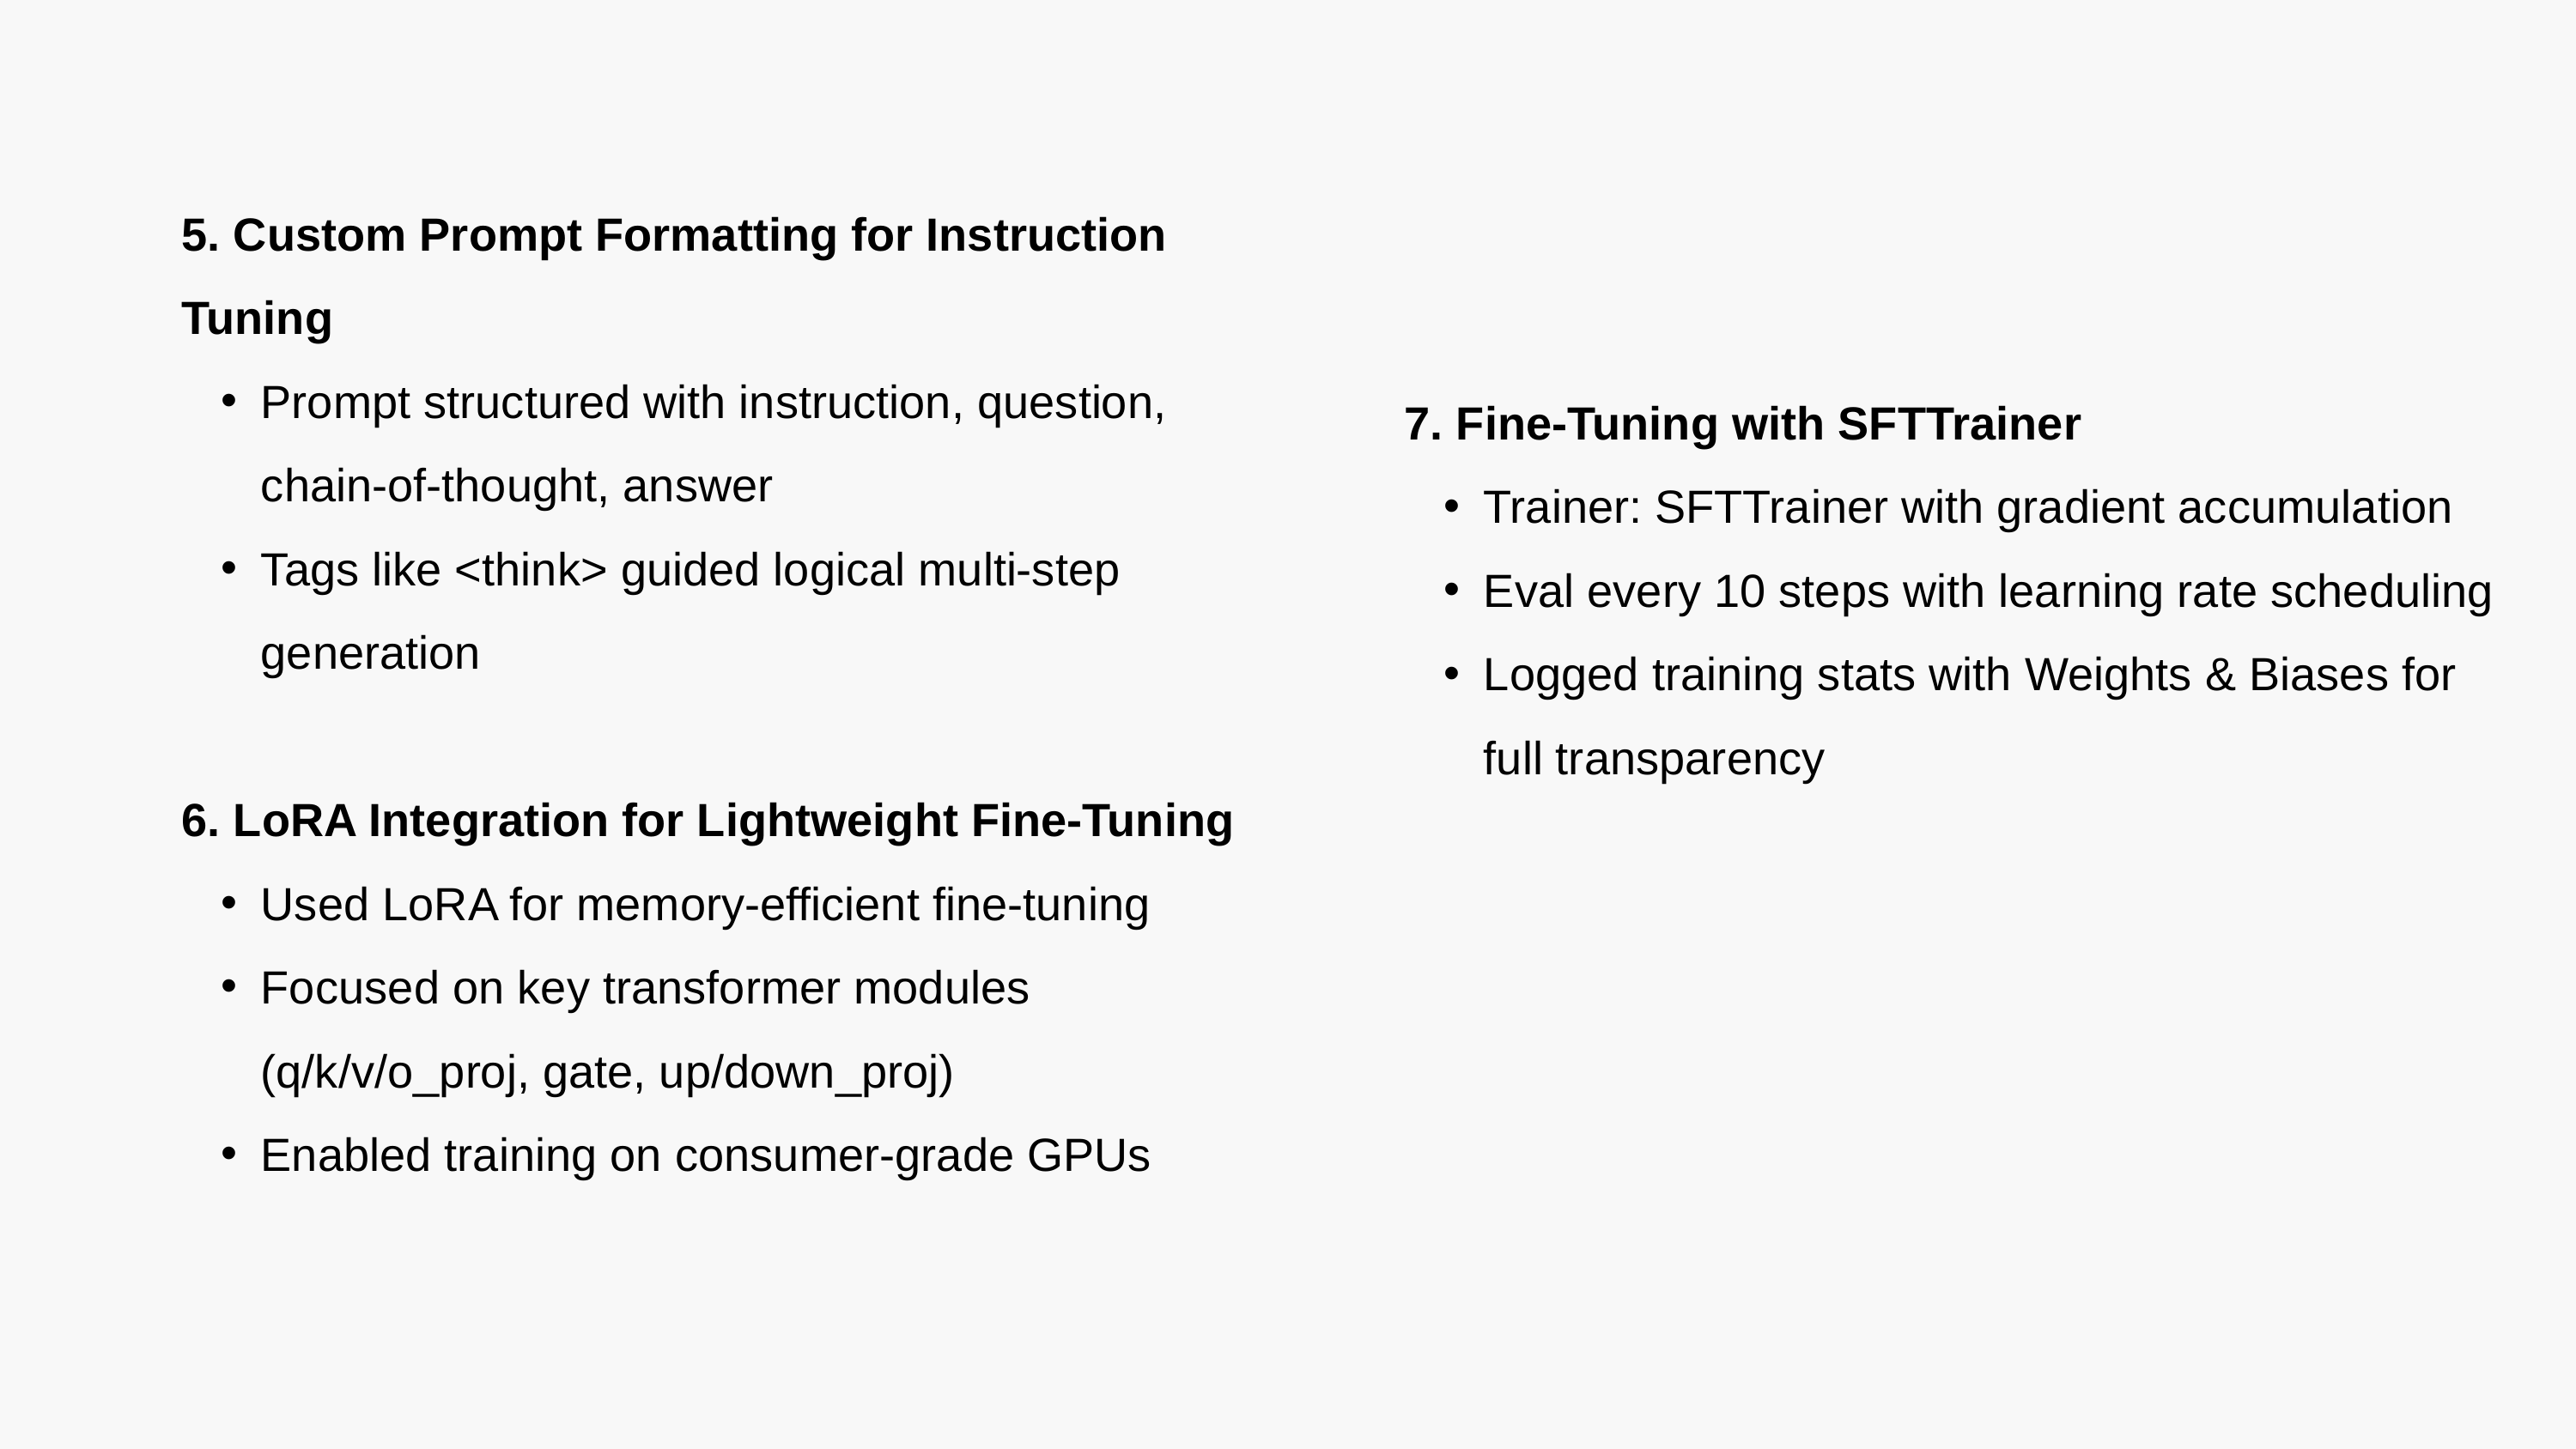

5. Custom Prompt Formatting for Instruction Tuning
Prompt structured with instruction, question, chain-of-thought, answer
Tags like <think> guided logical multi-step generation

6. LoRA Integration for Lightweight Fine-Tuning
Used LoRA for memory-efficient fine-tuning
Focused on key transformer modules (q/k/v/o_proj, gate, up/down_proj)
Enabled training on consumer-grade GPUs

7. Fine-Tuning with SFTTrainer
Trainer: SFTTrainer with gradient accumulation
Eval every 10 steps with learning rate scheduling
Logged training stats with Weights & Biases for full transparency